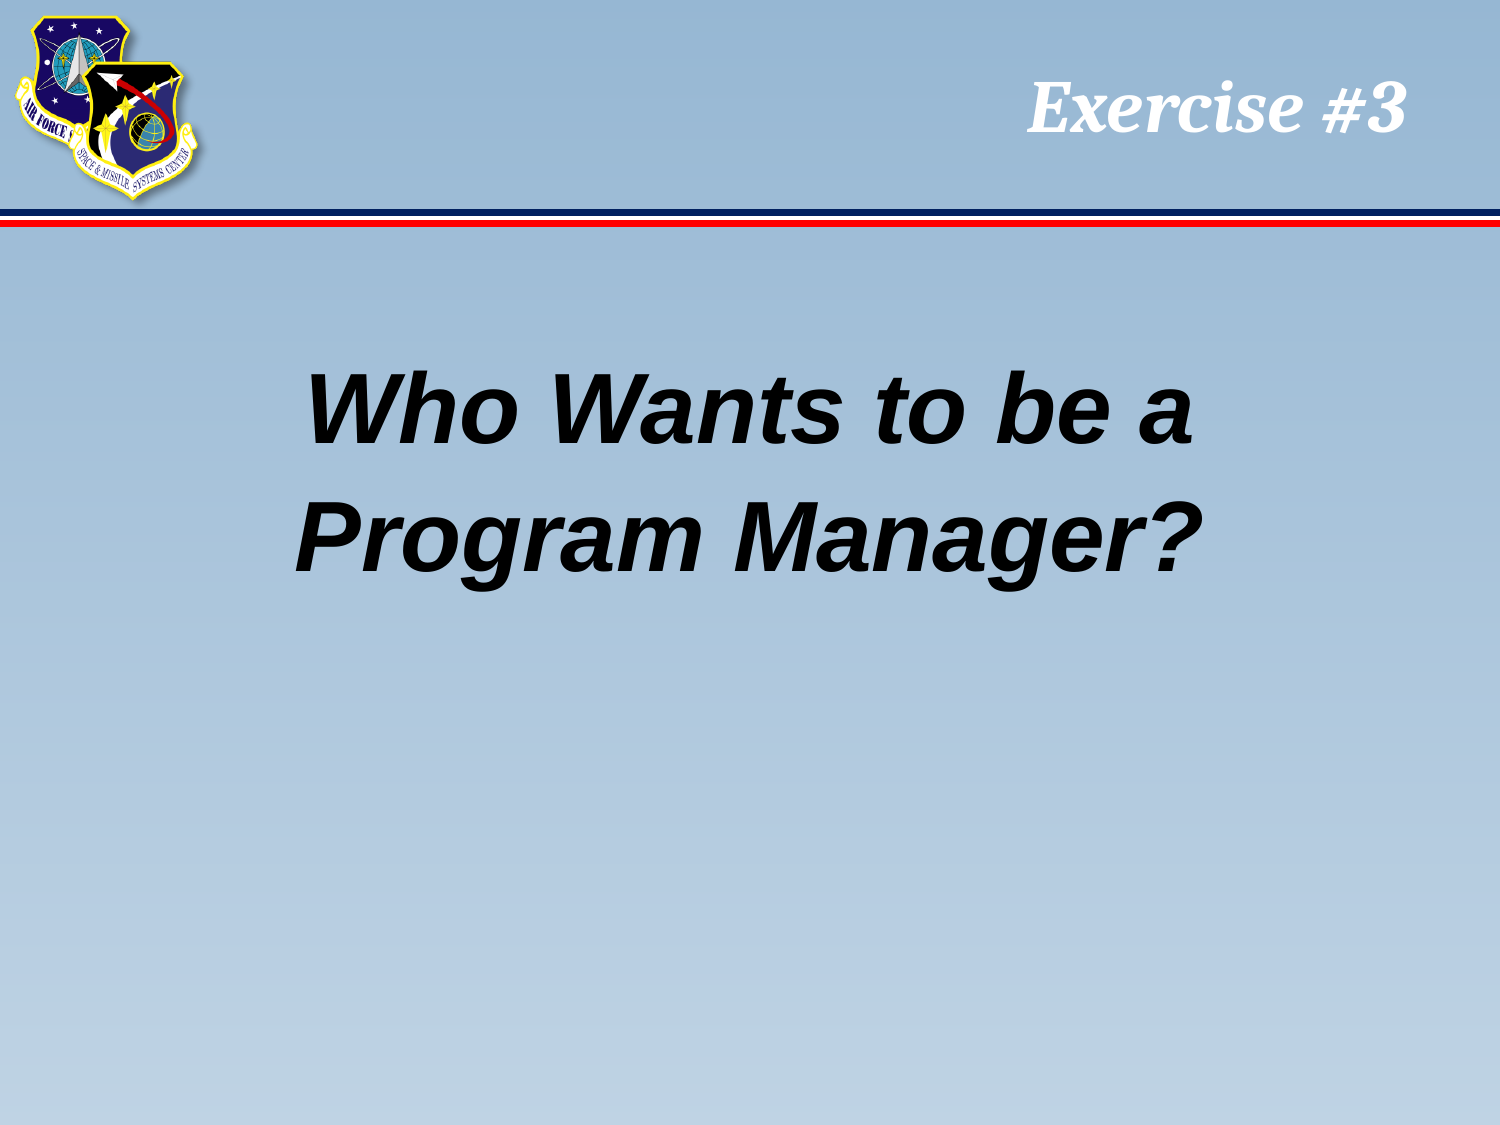

# Exercise #3
Who Wants to be a
Program Manager?